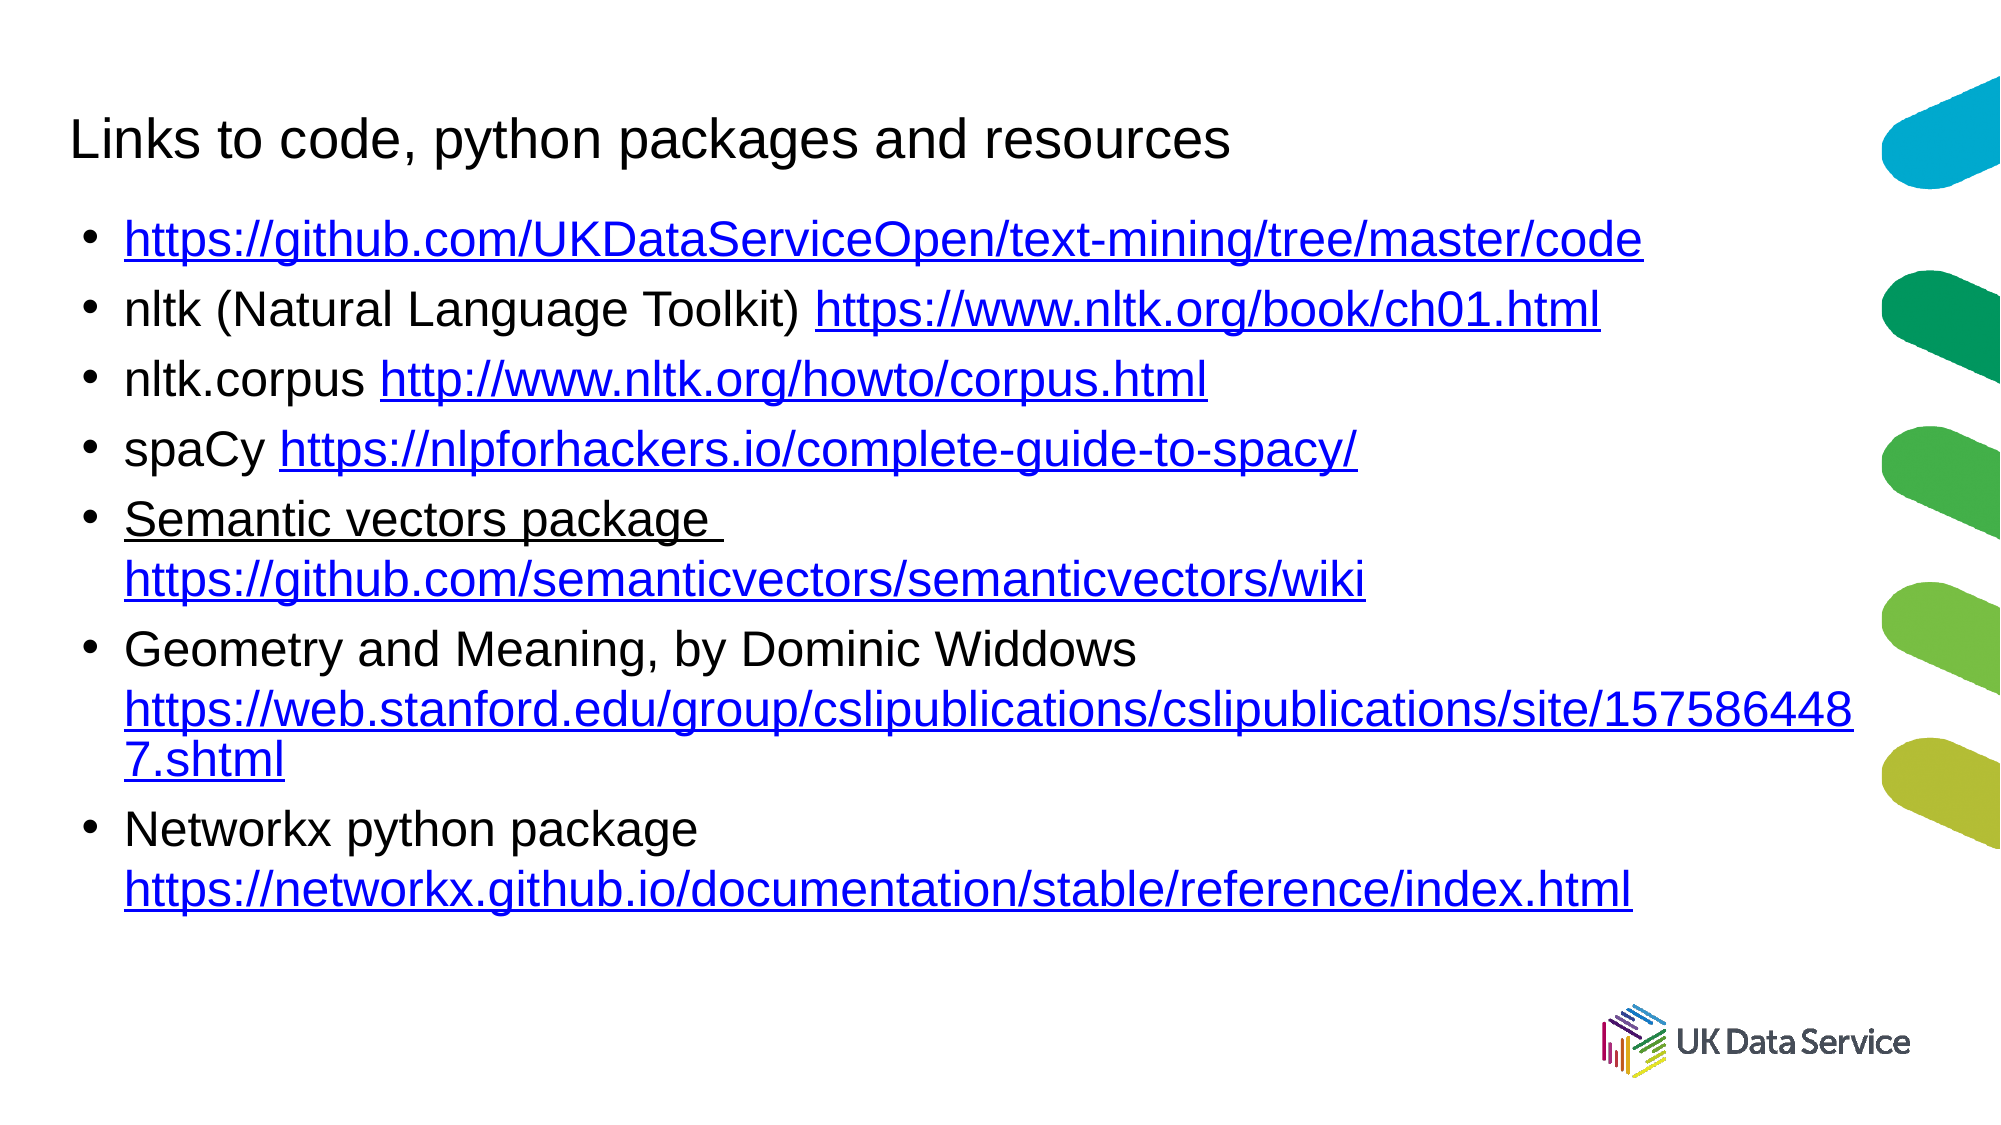

# Links to code, python packages and resources
https://github.com/UKDataServiceOpen/text-mining/tree/master/code
nltk (Natural Language Toolkit) https://www.nltk.org/book/ch01.html
nltk.corpus http://www.nltk.org/howto/corpus.html
spaCy https://nlpforhackers.io/complete-guide-to-spacy/
Semantic vectors package https://github.com/semanticvectors/semanticvectors/wiki
Geometry and Meaning, by Dominic Widdows https://web.stanford.edu/group/cslipublications/cslipublications/site/1575864487.shtml
Networkx python package https://networkx.github.io/documentation/stable/reference/index.html